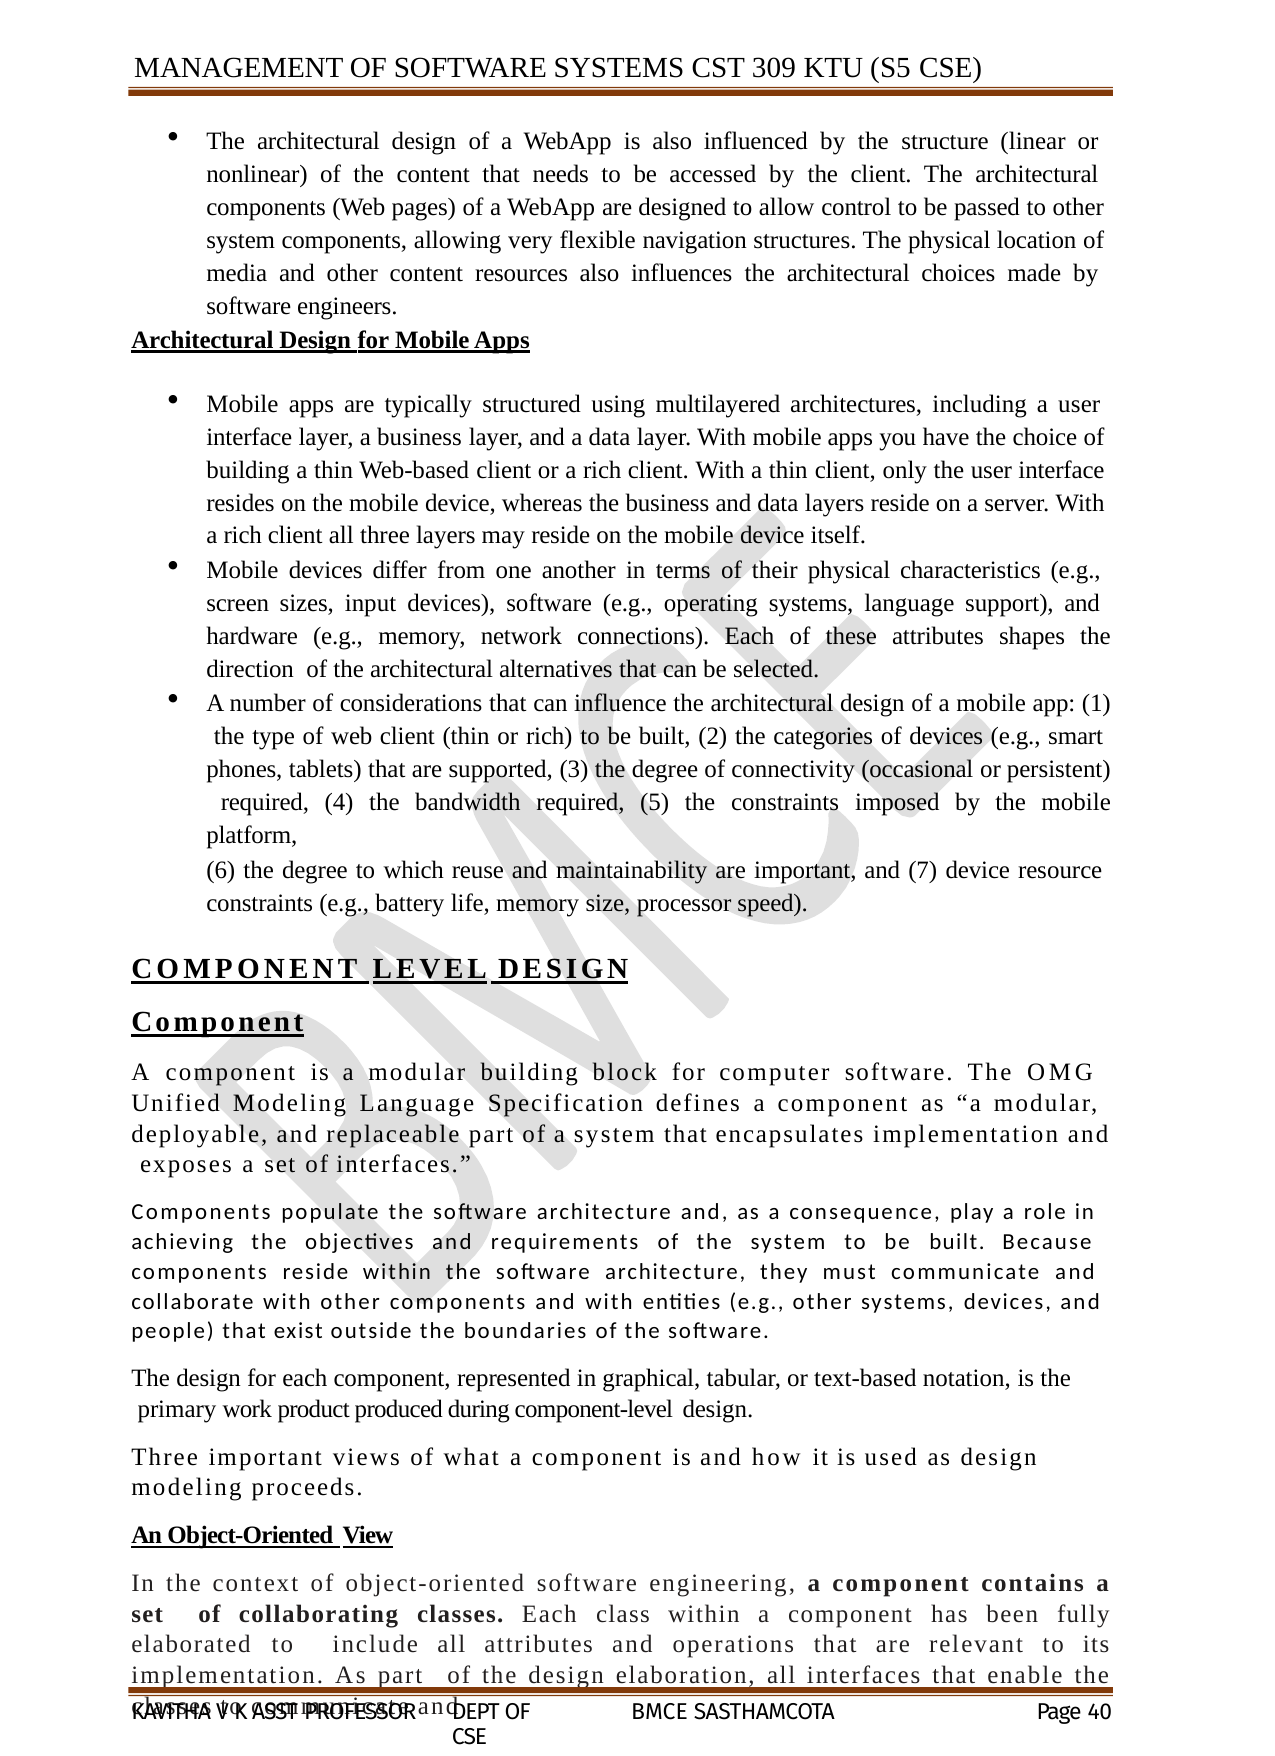

MANAGEMENT OF SOFTWARE SYSTEMS CST 309 KTU (S5 CSE)

The architectural design of a WebApp is also influenced by the structure (linear or  nonlinear) of the content that needs to be accessed by the client. The architectural  components (Web pages) of a WebApp are designed to allow control to be passed to other  system components, allowing very flexible navigation structures. The physical location of  media and other content resources also influences the architectural choices made by  software engineers.
Architectural Design for Mobile Apps

Mobile apps are typically structured using multilayered architectures, including a user  interface layer, a business layer, and a data layer. With mobile apps you have the choice of  building a thin Web-based client or a rich client. With a thin client, only the user interface  resides on the mobile device, whereas the business and data layers reside on a server. With  a rich client all three layers may reside on the mobile device itself.
Mobile devices differ from one another in terms of their physical characteristics (e.g.,  screen sizes, input devices), software (e.g., operating systems, language support), and  hardware (e.g., memory, network connections). Each of these attributes shapes the direction  of the architectural alternatives that can be selected.
A number of considerations that can influence the architectural design of a mobile app: (1)  the type of web client (thin or rich) to be built, (2) the categories of devices (e.g., smart  phones, tablets) that are supported, (3) the degree of connectivity (occasional or persistent)  required, (4) the bandwidth required, (5) the constraints imposed by the mobile platform,
(6) the degree to which reuse and maintainability are important, and (7) device resource  constraints (e.g., battery life, memory size, processor speed).

COMPONENT LEVEL DESIGN
Component
A component is a modular building block for computer software. The OMG  Unified Modeling Language Specification defines a component as “a modular,  deployable, and replaceable part of a system that encapsulates implementation and  exposes a set of interfaces.”
Components populate the software architecture and, as a consequence, play a role in   achieving the objectives and requirements of the system to be built. Because  components reside within the software architecture, they must communicate and  collaborate with other components and with entities (e.g., other systems, devices, and  people) that exist outside the boundaries of the software.
The design for each component, represented in graphical, tabular, or text-based notation, is the  primary work product produced during component-level design.
Three important views of what a component is and how it is used as design  modeling proceeds.
An Object-Oriented View
In the context of object-oriented software engineering, a component contains a set  of collaborating classes. Each class within a component has been fully elaborated to  include all attributes and operations that are relevant to its implementation. As part  of the design elaboration, all interfaces that enable the classes to communicate and

KAVITHA V K ASST PROFESSOR
DEPT OF CSE
BMCE SASTHAMCOTA
Page 40